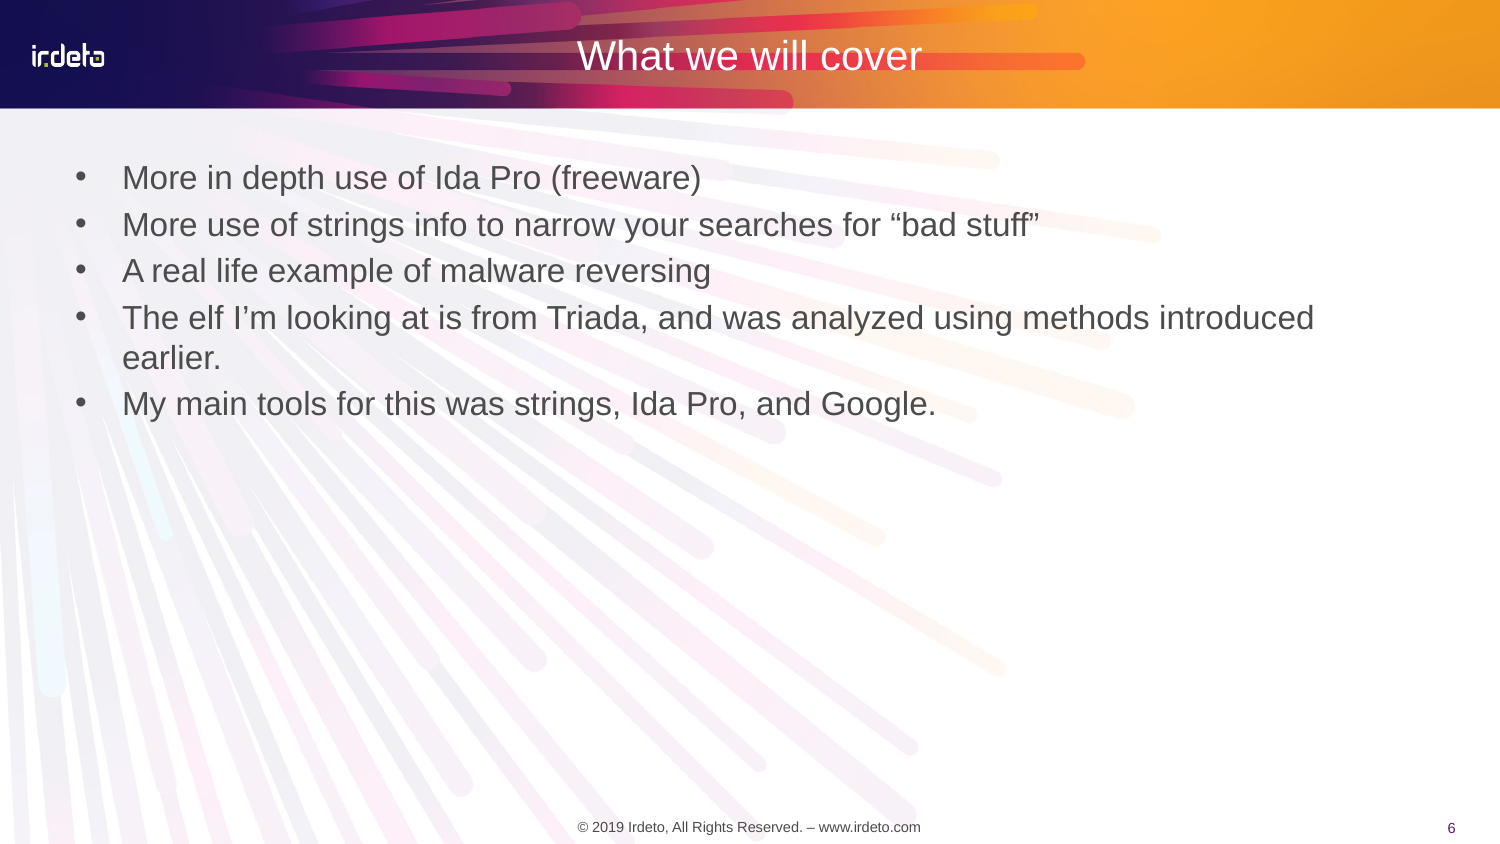

# What we will cover
More in depth use of Ida Pro (freeware)
More use of strings info to narrow your searches for “bad stuff”
A real life example of malware reversing
The elf I’m looking at is from Triada, and was analyzed using methods introduced earlier.
My main tools for this was strings, Ida Pro, and Google.

6